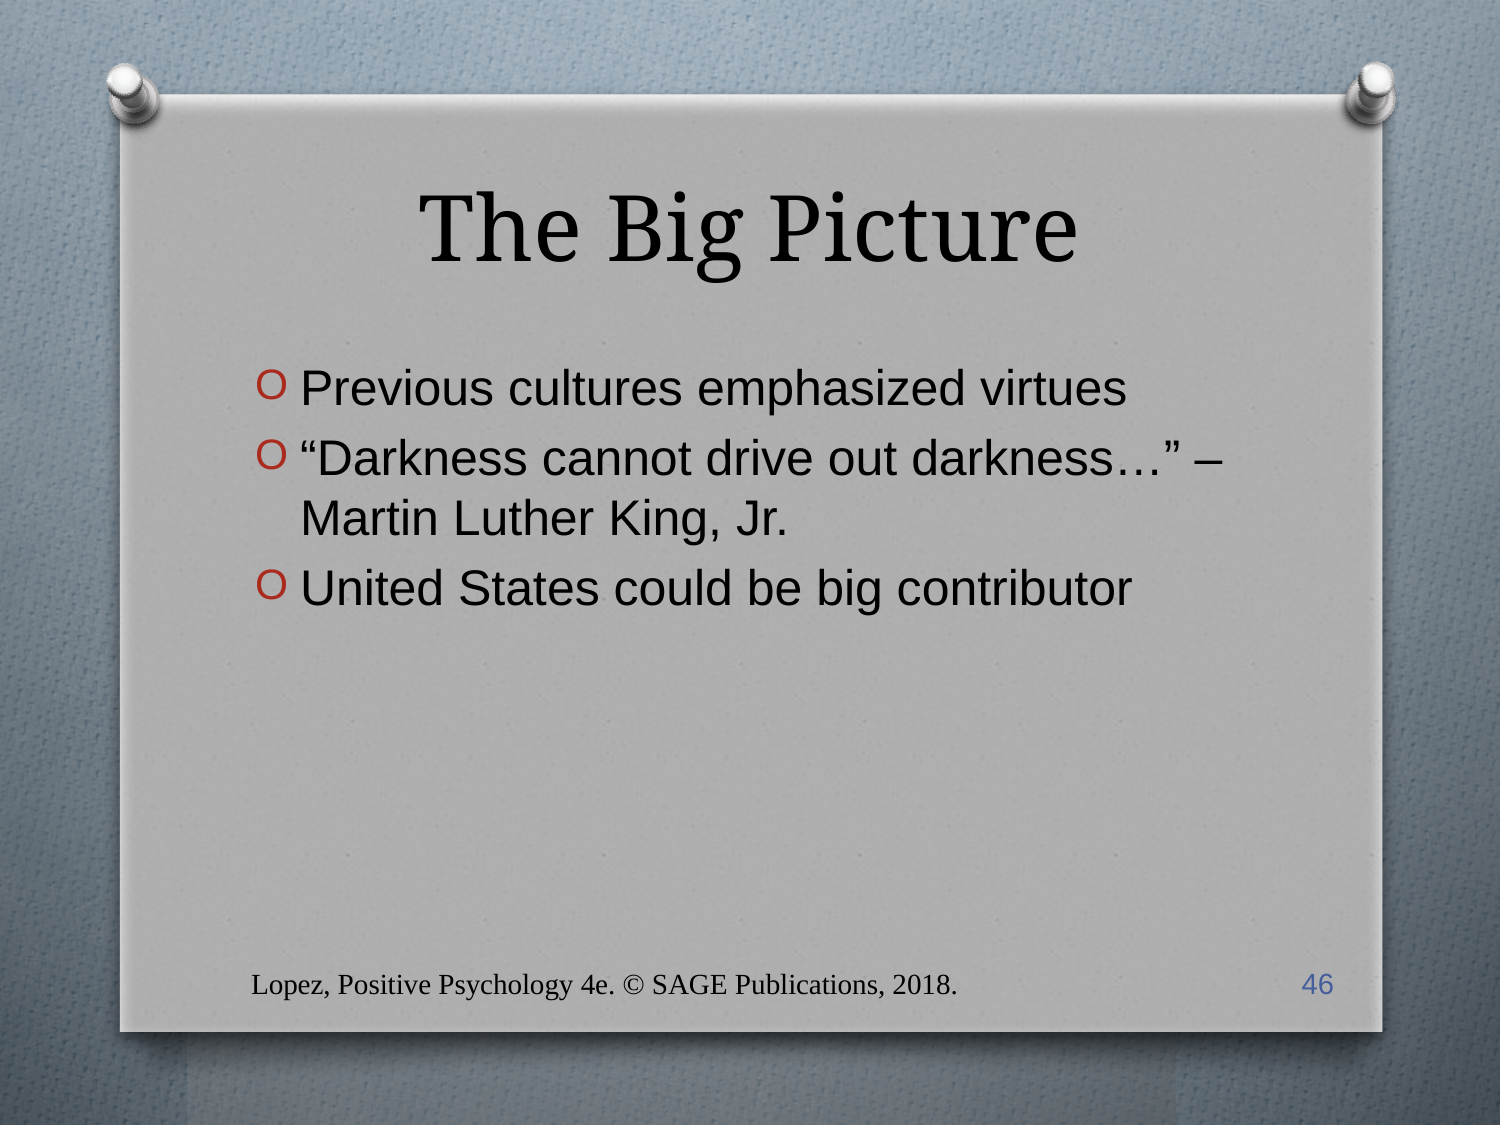

# The Big Picture
Previous cultures emphasized virtues
“Darkness cannot drive out darkness…” – Martin Luther King, Jr.
United States could be big contributor
Lopez, Positive Psychology 4e. © SAGE Publications, 2018.
46